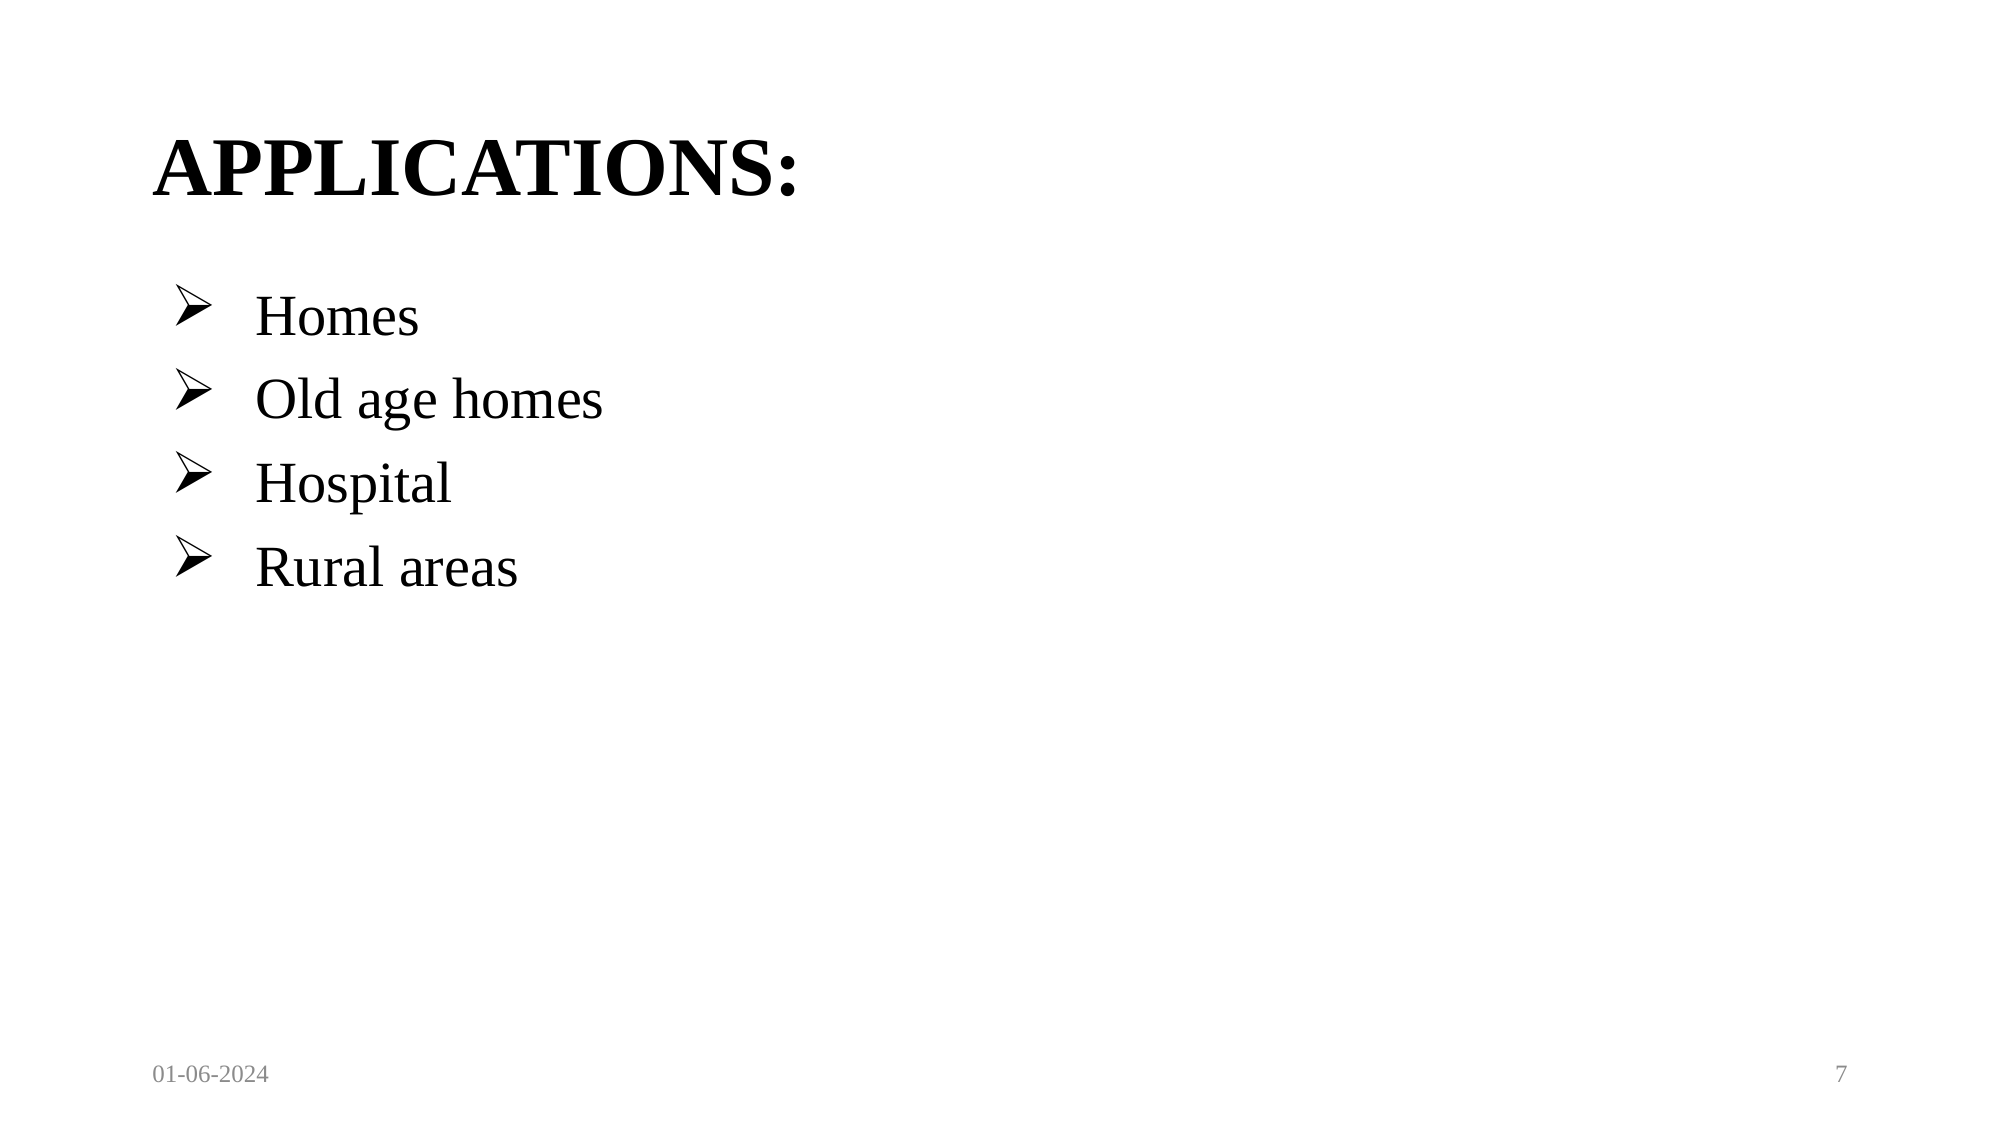

# APPLICATIONS:
Homes
Old age homes
Hospital
Rural areas

01-06-2024
7